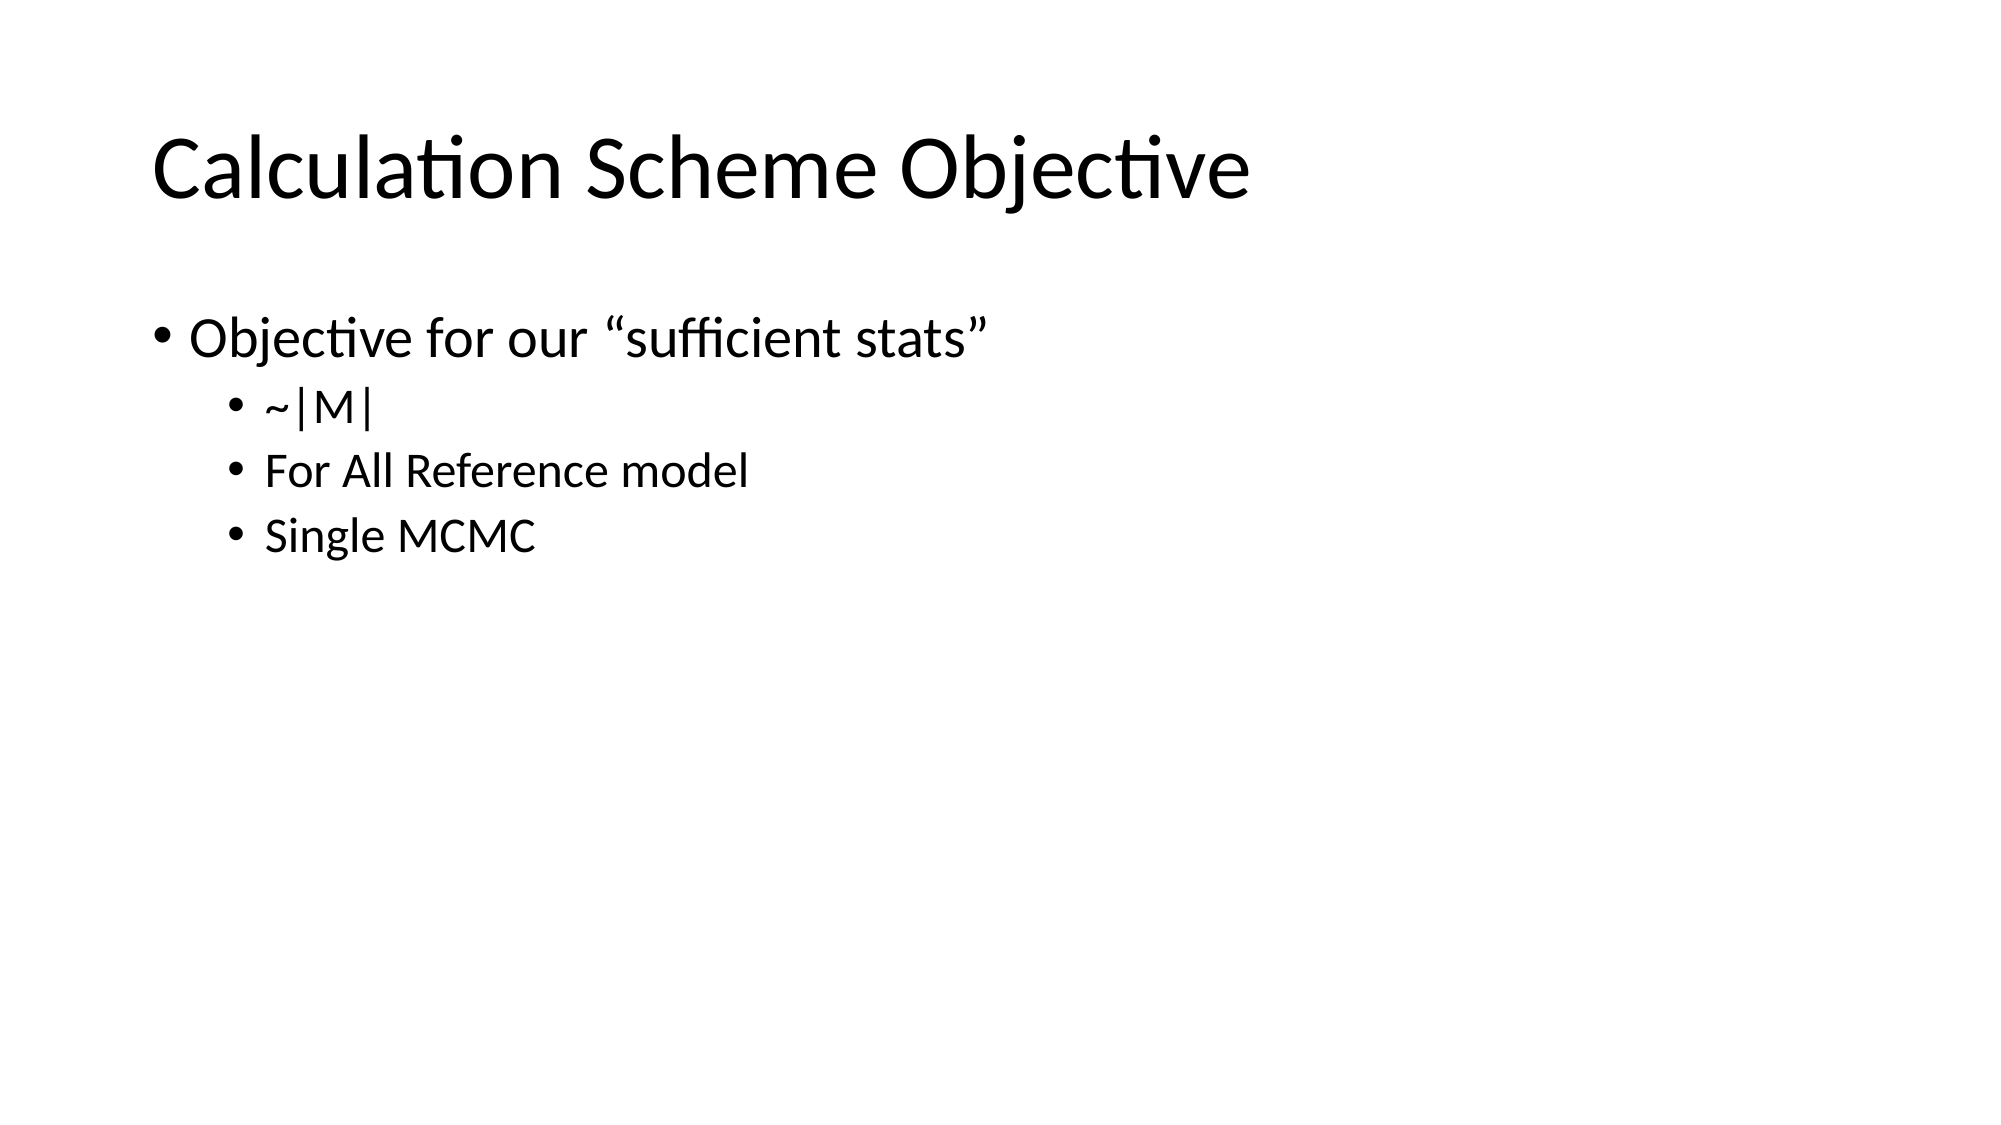

# Calculation Scheme Objective
Objective for our “sufficient stats”
~|M|
For All Reference model
Single MCMC